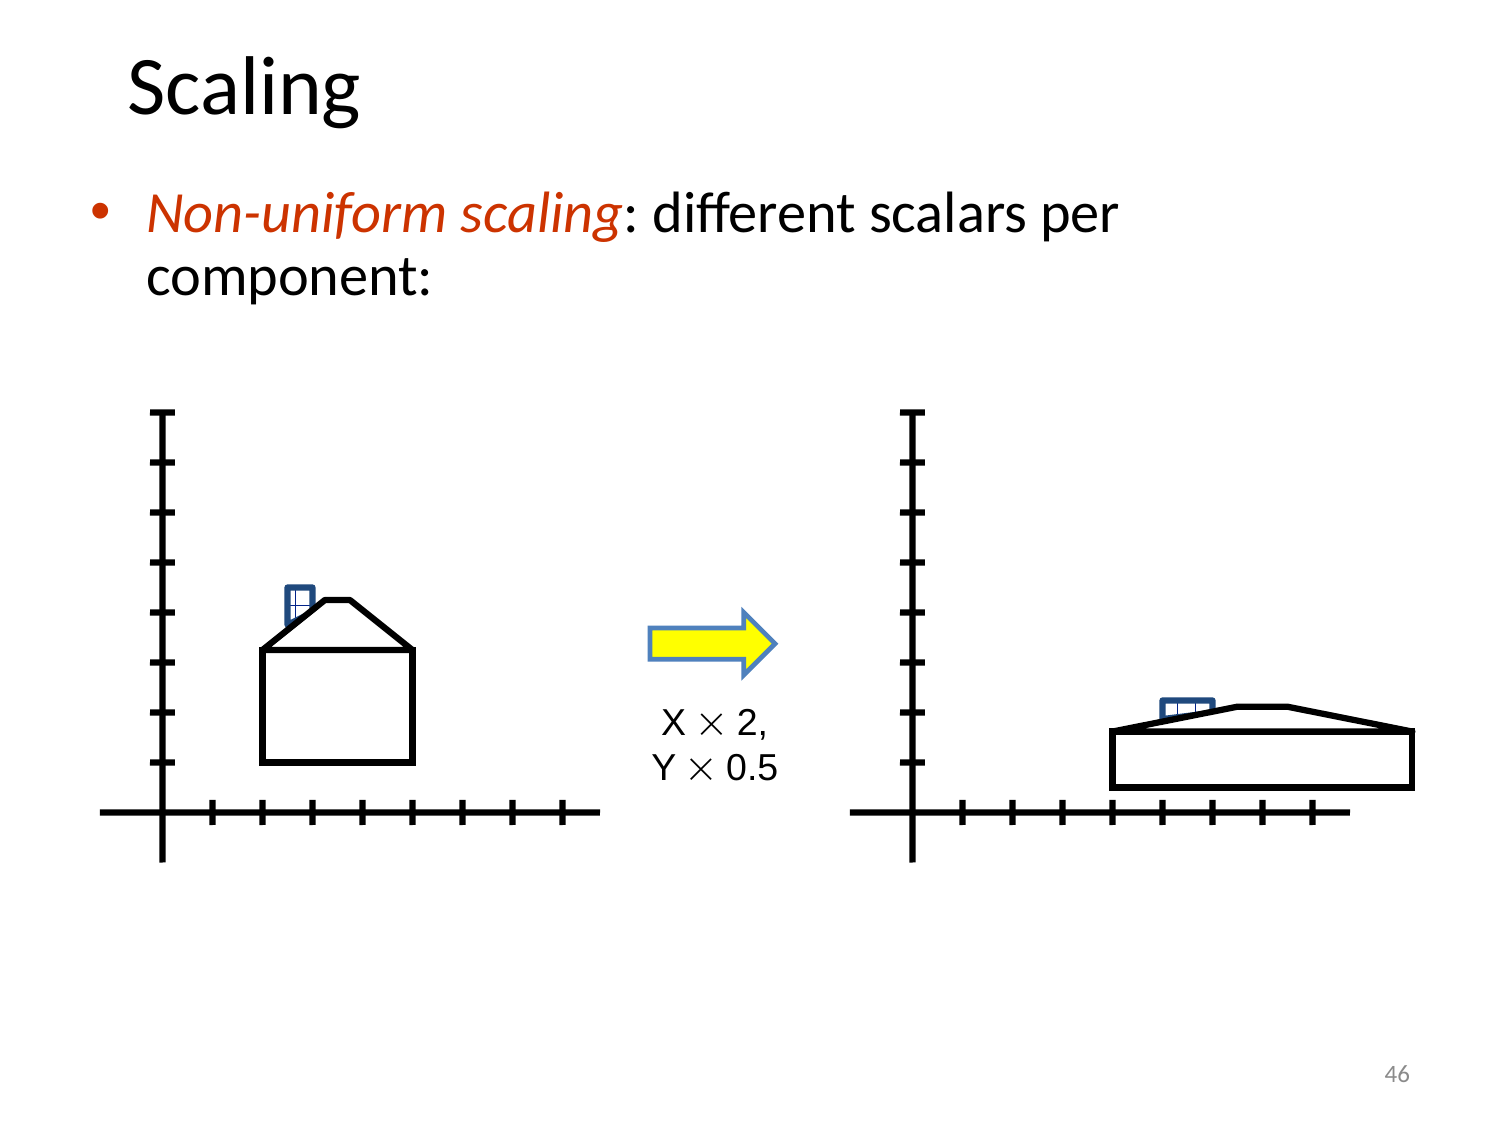

# Scaling
Non-uniform scaling: different scalars per component:

X × 2,
Y × 0.5

46